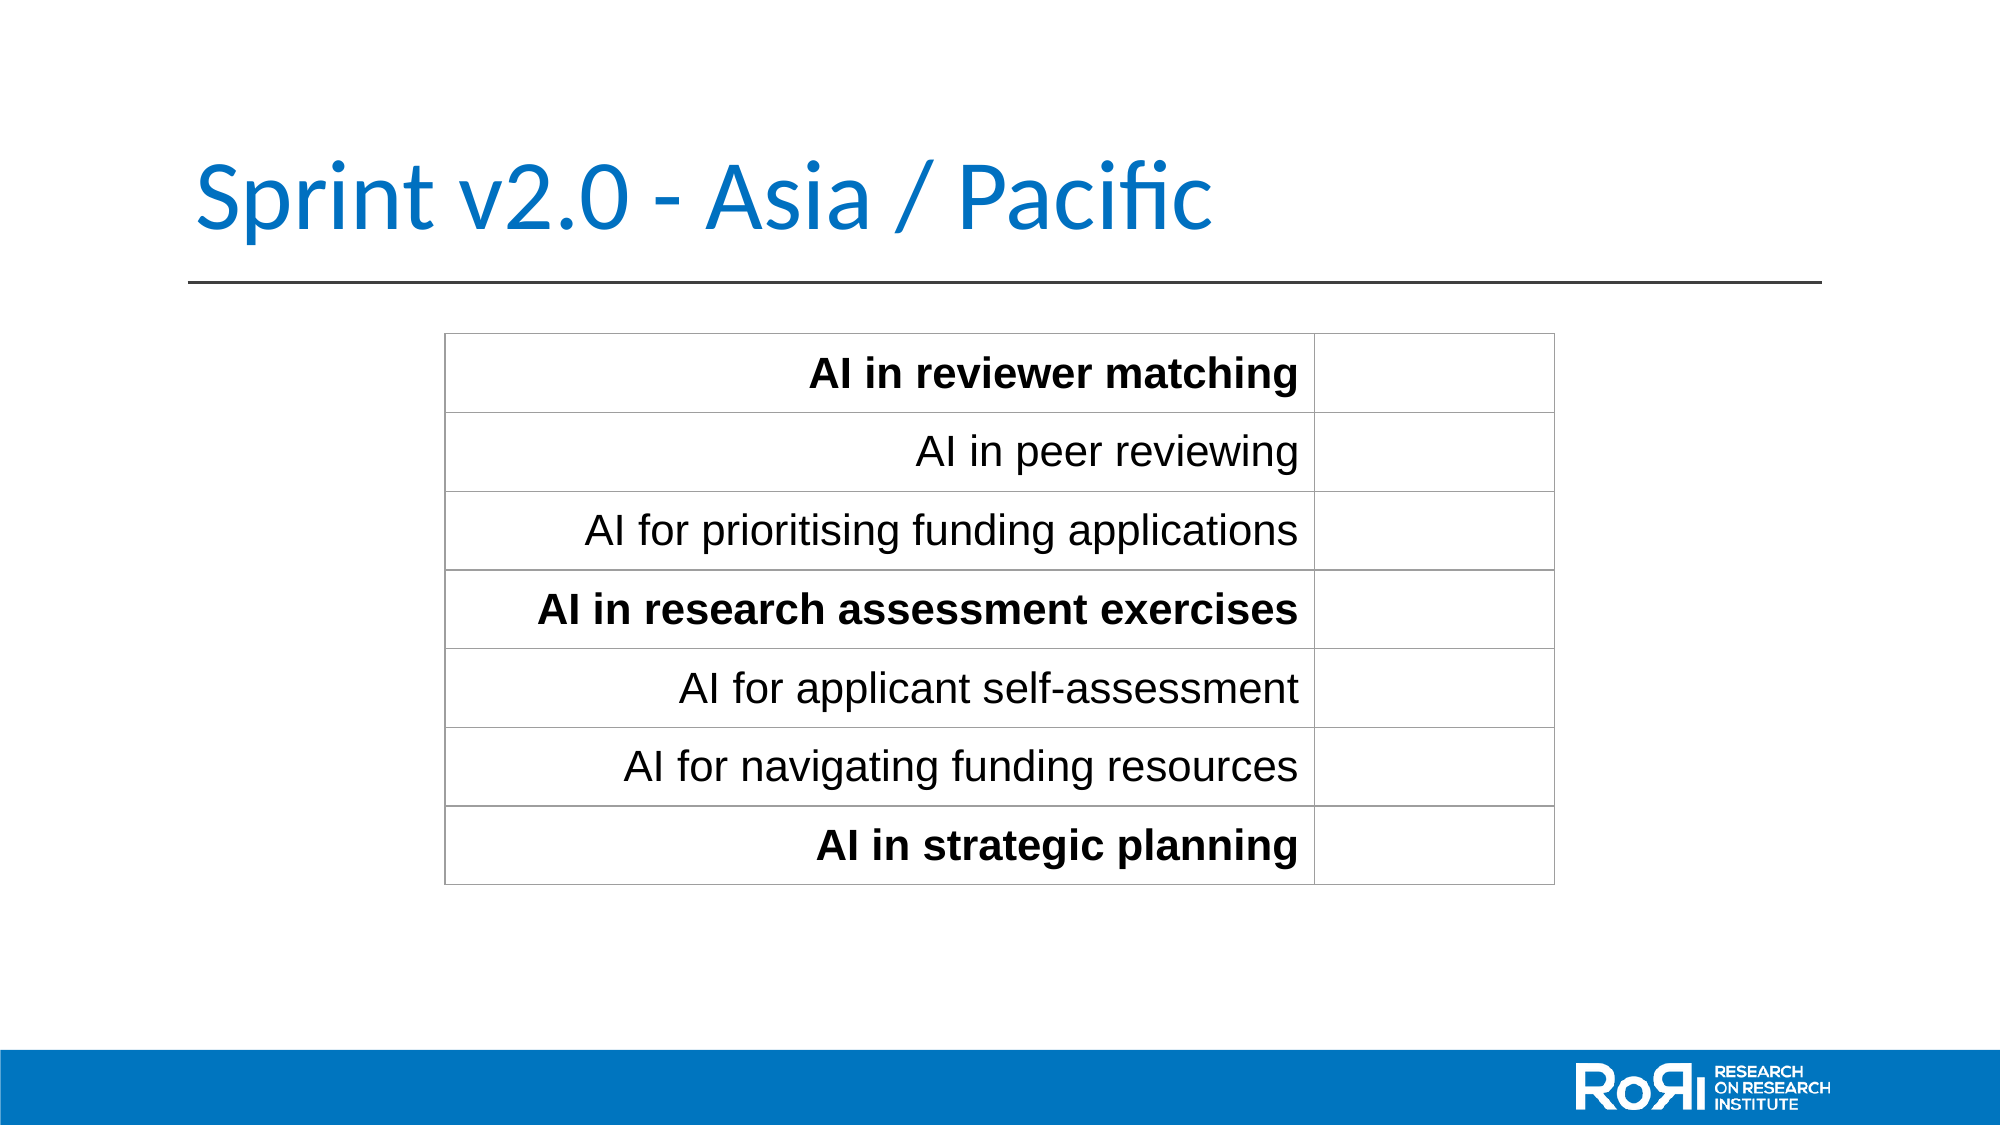

# Sprint v2.0 - Asia / Pacific
| AI in reviewer matching |  |
| --- | --- |
| AI in peer reviewing |  |
| AI for prioritising funding applications |  |
| AI in research assessment exercises |  |
| AI for applicant self-assessment |  |
| AI for navigating funding resources |  |
| AI in strategic planning |  |